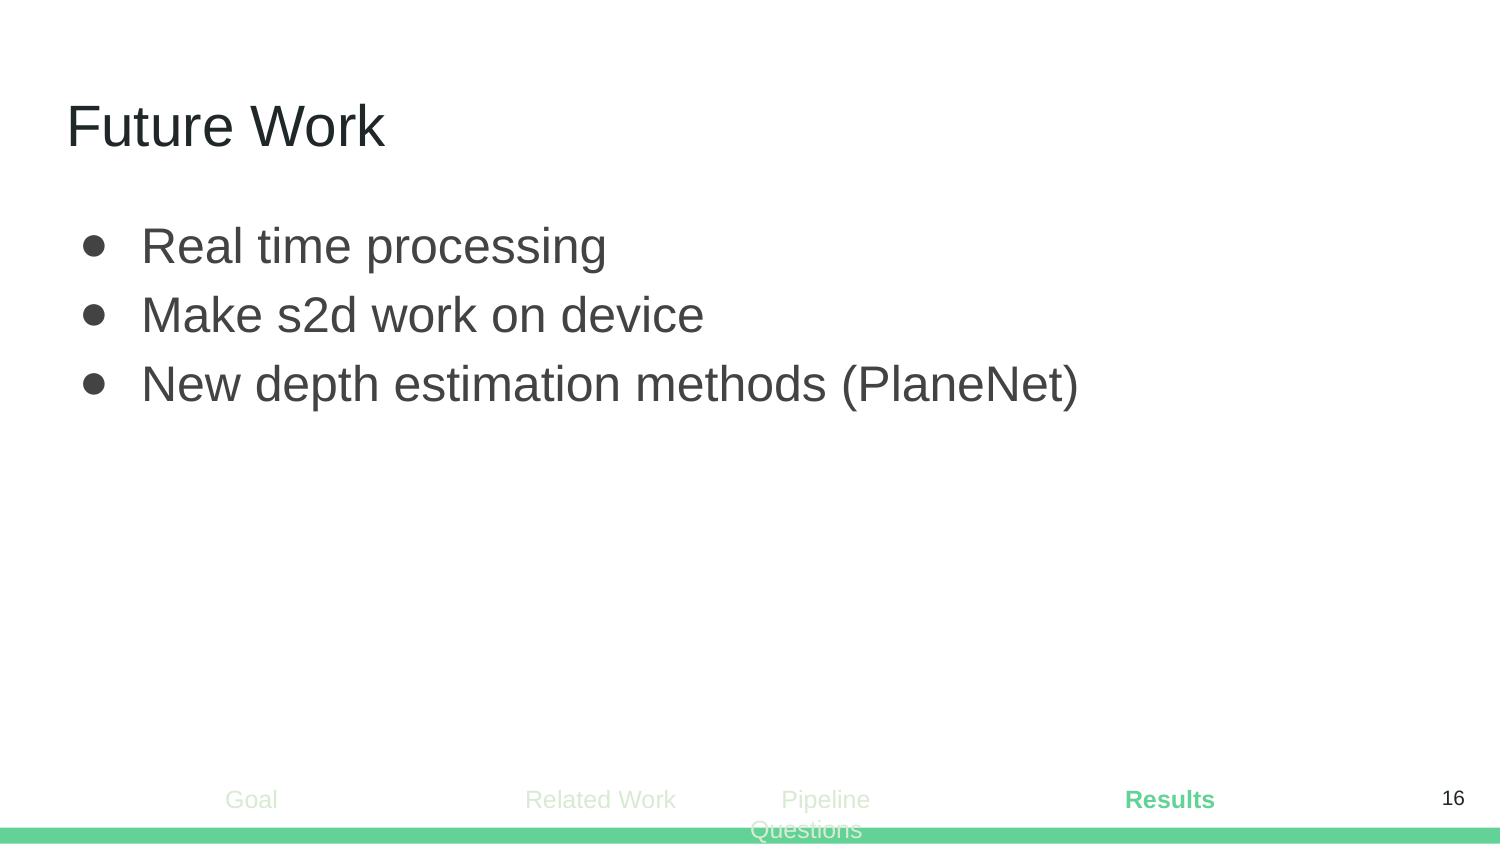

# Future Work
Real time processing
Make s2d work on device
New depth estimation methods (PlaneNet)
16
Goal		Related Work               Pipeline		Results		Questions